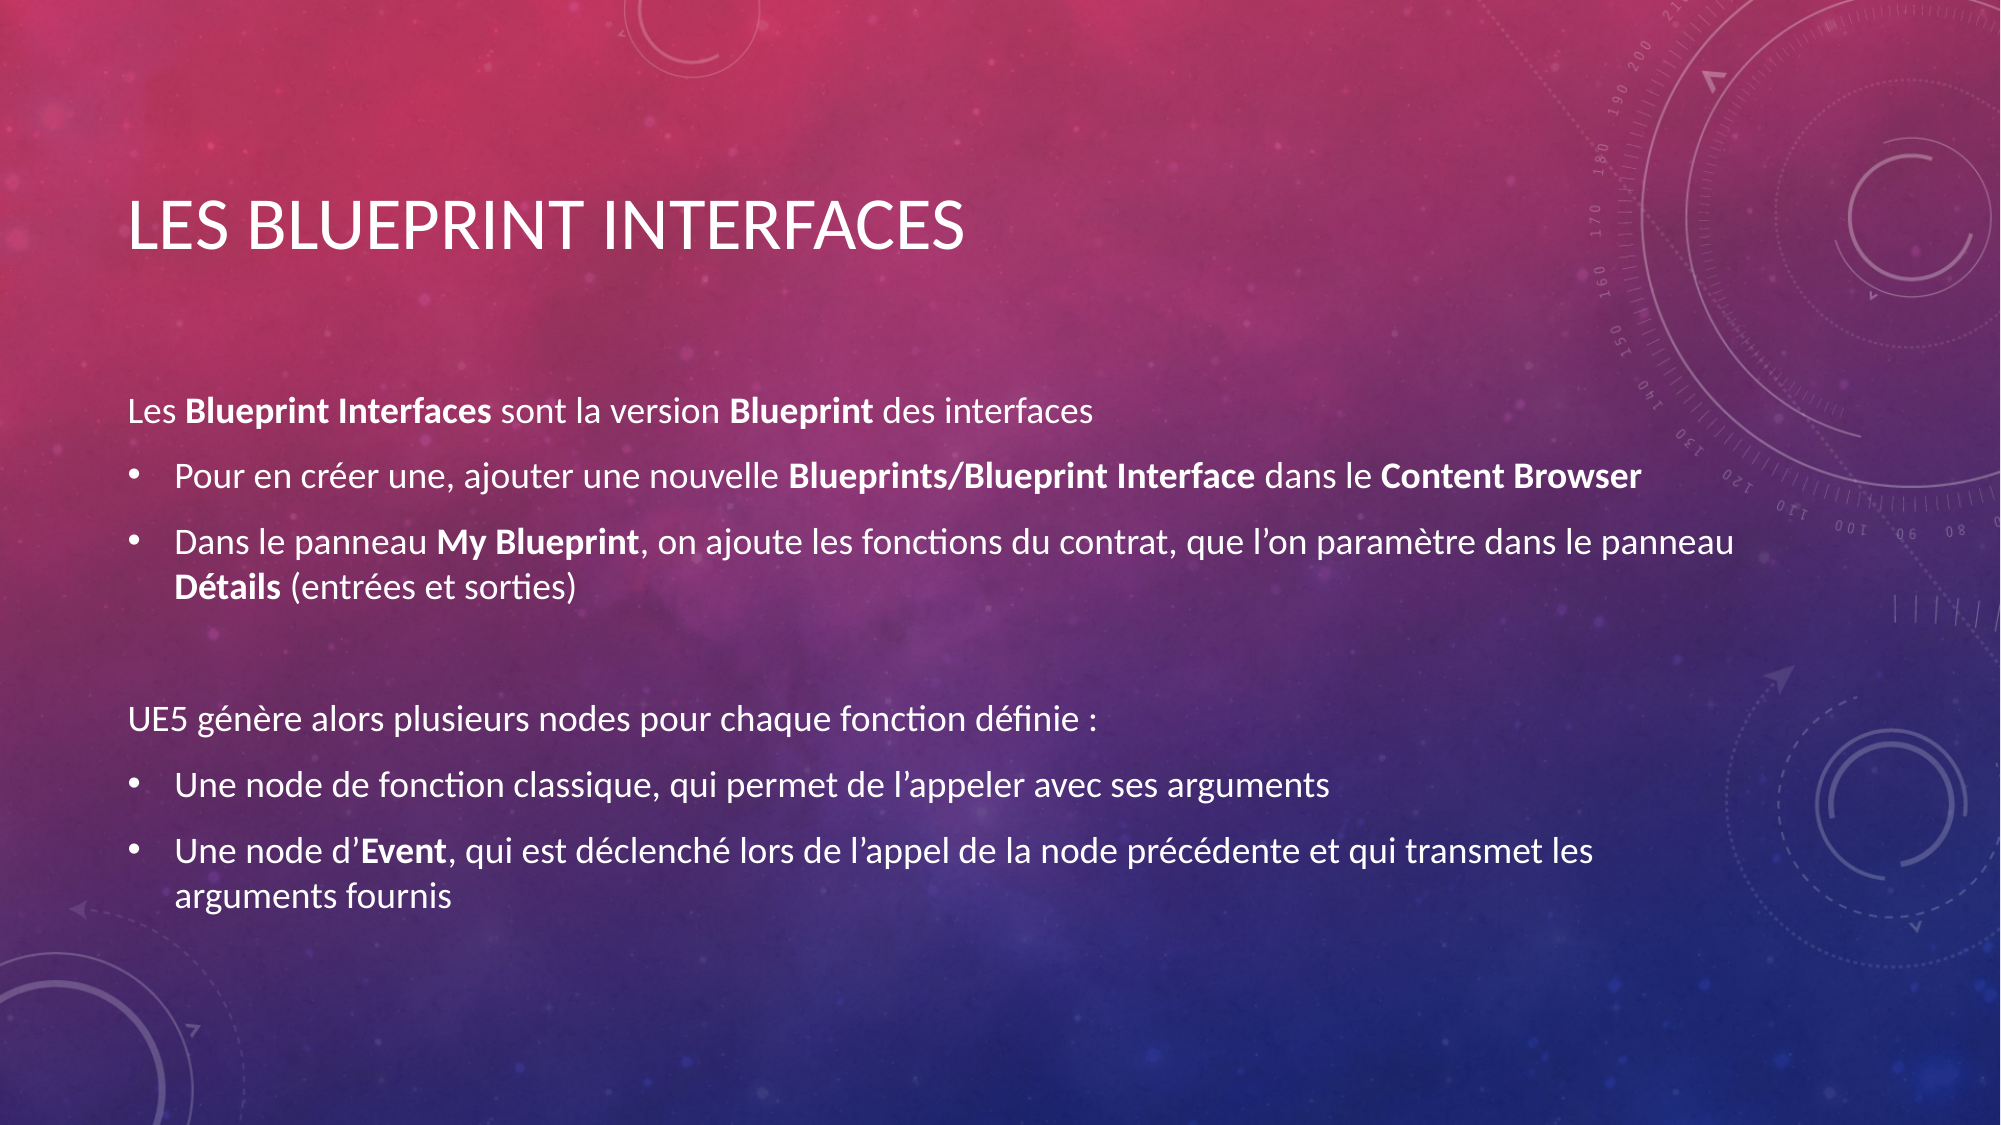

# Les Blueprint Interfaces
Les Blueprint Interfaces sont la version Blueprint des interfaces
Pour en créer une, ajouter une nouvelle Blueprints/Blueprint Interface dans le Content Browser
Dans le panneau My Blueprint, on ajoute les fonctions du contrat, que l’on paramètre dans le panneau Détails (entrées et sorties)

UE5 génère alors plusieurs nodes pour chaque fonction définie :
Une node de fonction classique, qui permet de l’appeler avec ses arguments
Une node d’Event, qui est déclenché lors de l’appel de la node précédente et qui transmet les arguments fournis